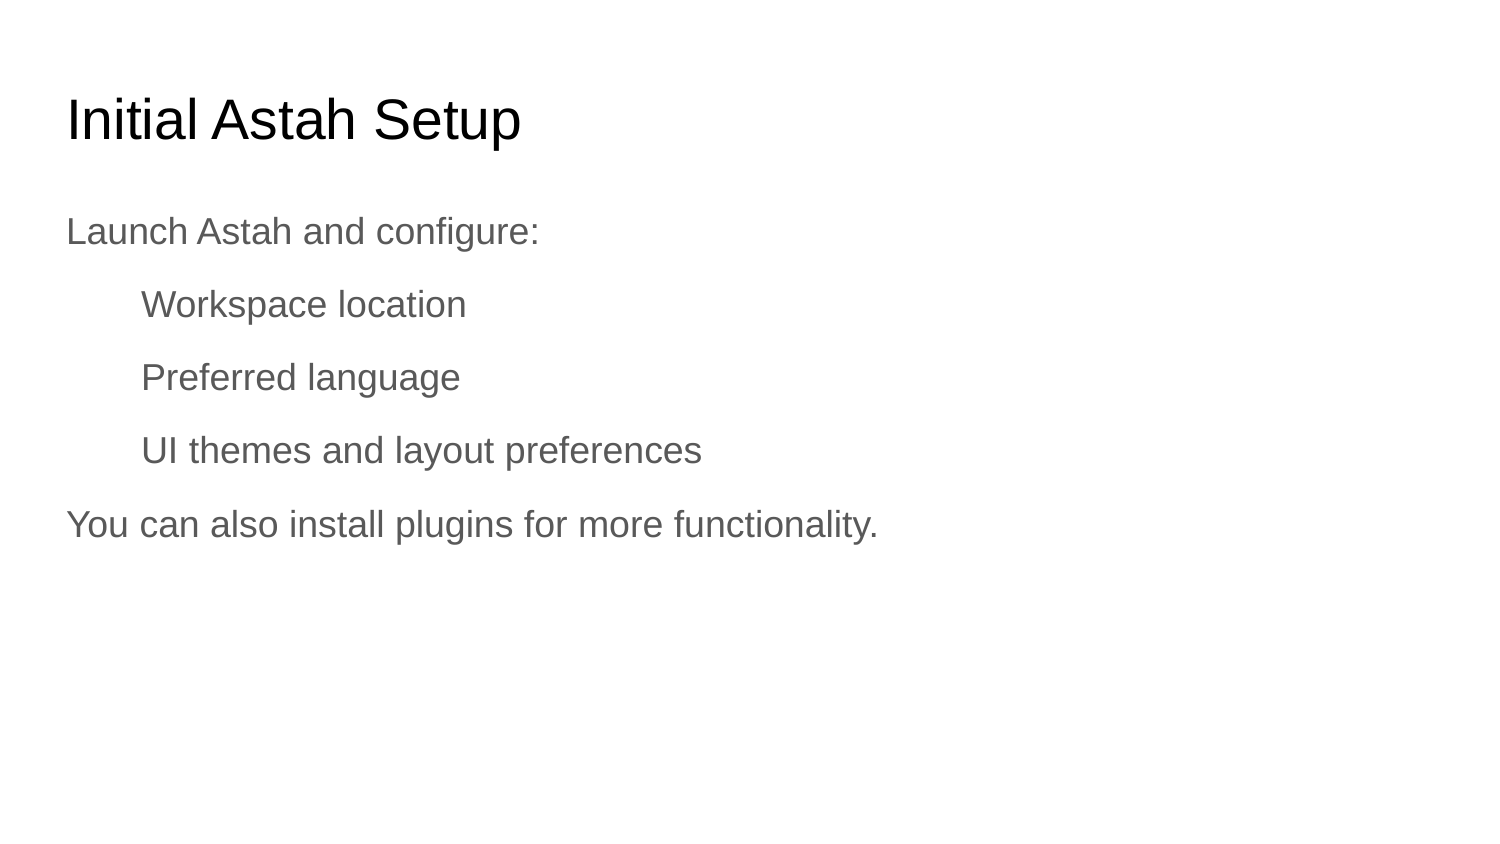

# Initial Astah Setup
Launch Astah and configure:
Workspace location
Preferred language
UI themes and layout preferences
You can also install plugins for more functionality.